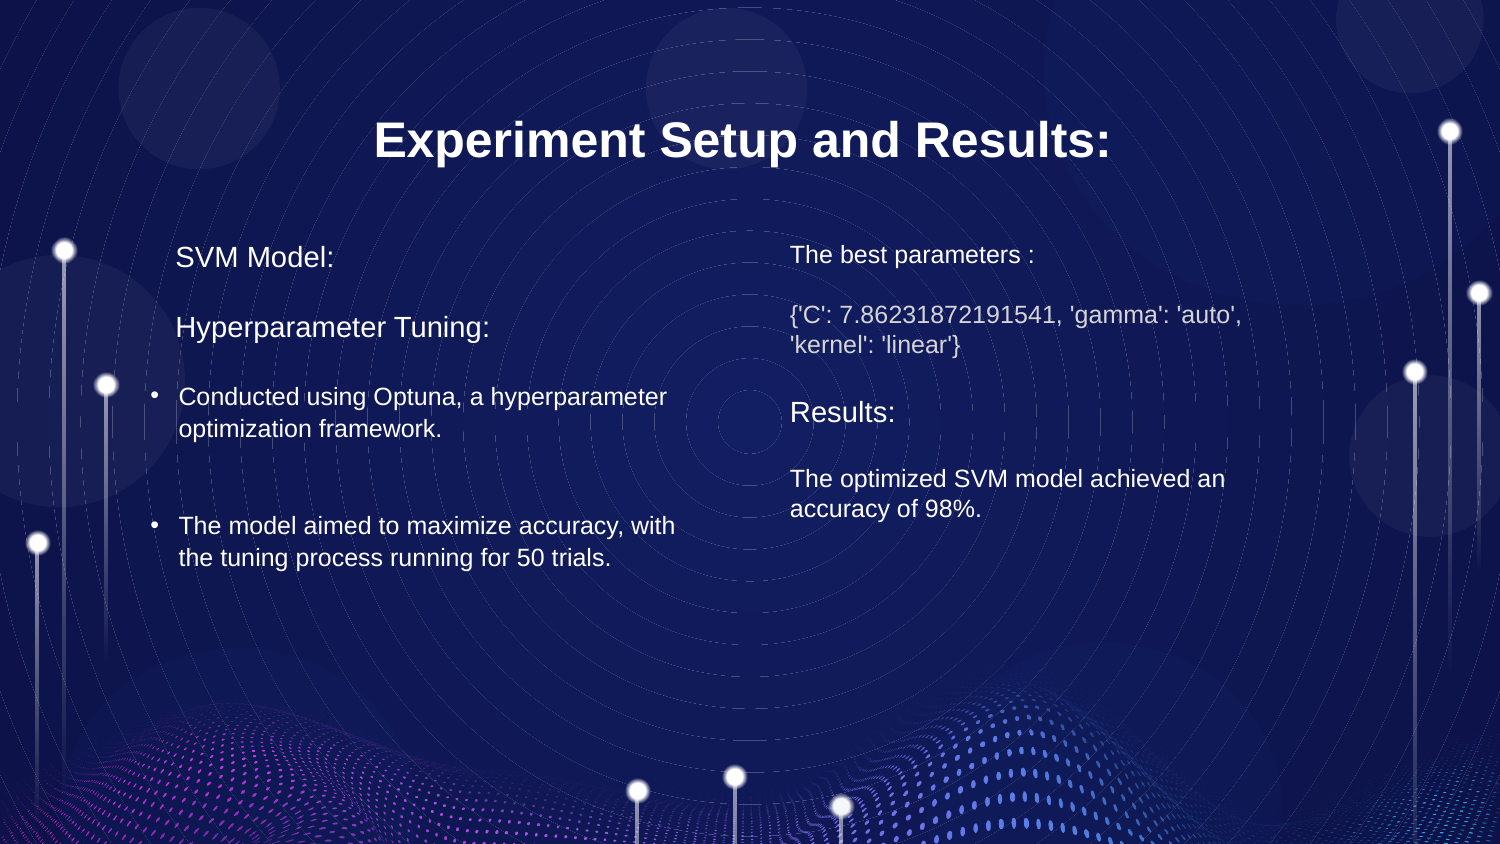

# Experiment Setup and Results:
SVM Model:

Hyperparameter Tuning:

Conducted using Optuna, a hyperparameter optimization framework.

The model aimed to maximize accuracy, with the tuning process running for 50 trials.

The best parameters :

{'C': 7.86231872191541, 'gamma': 'auto', 'kernel': 'linear'}

Results:

The optimized SVM model achieved an accuracy of 98%.